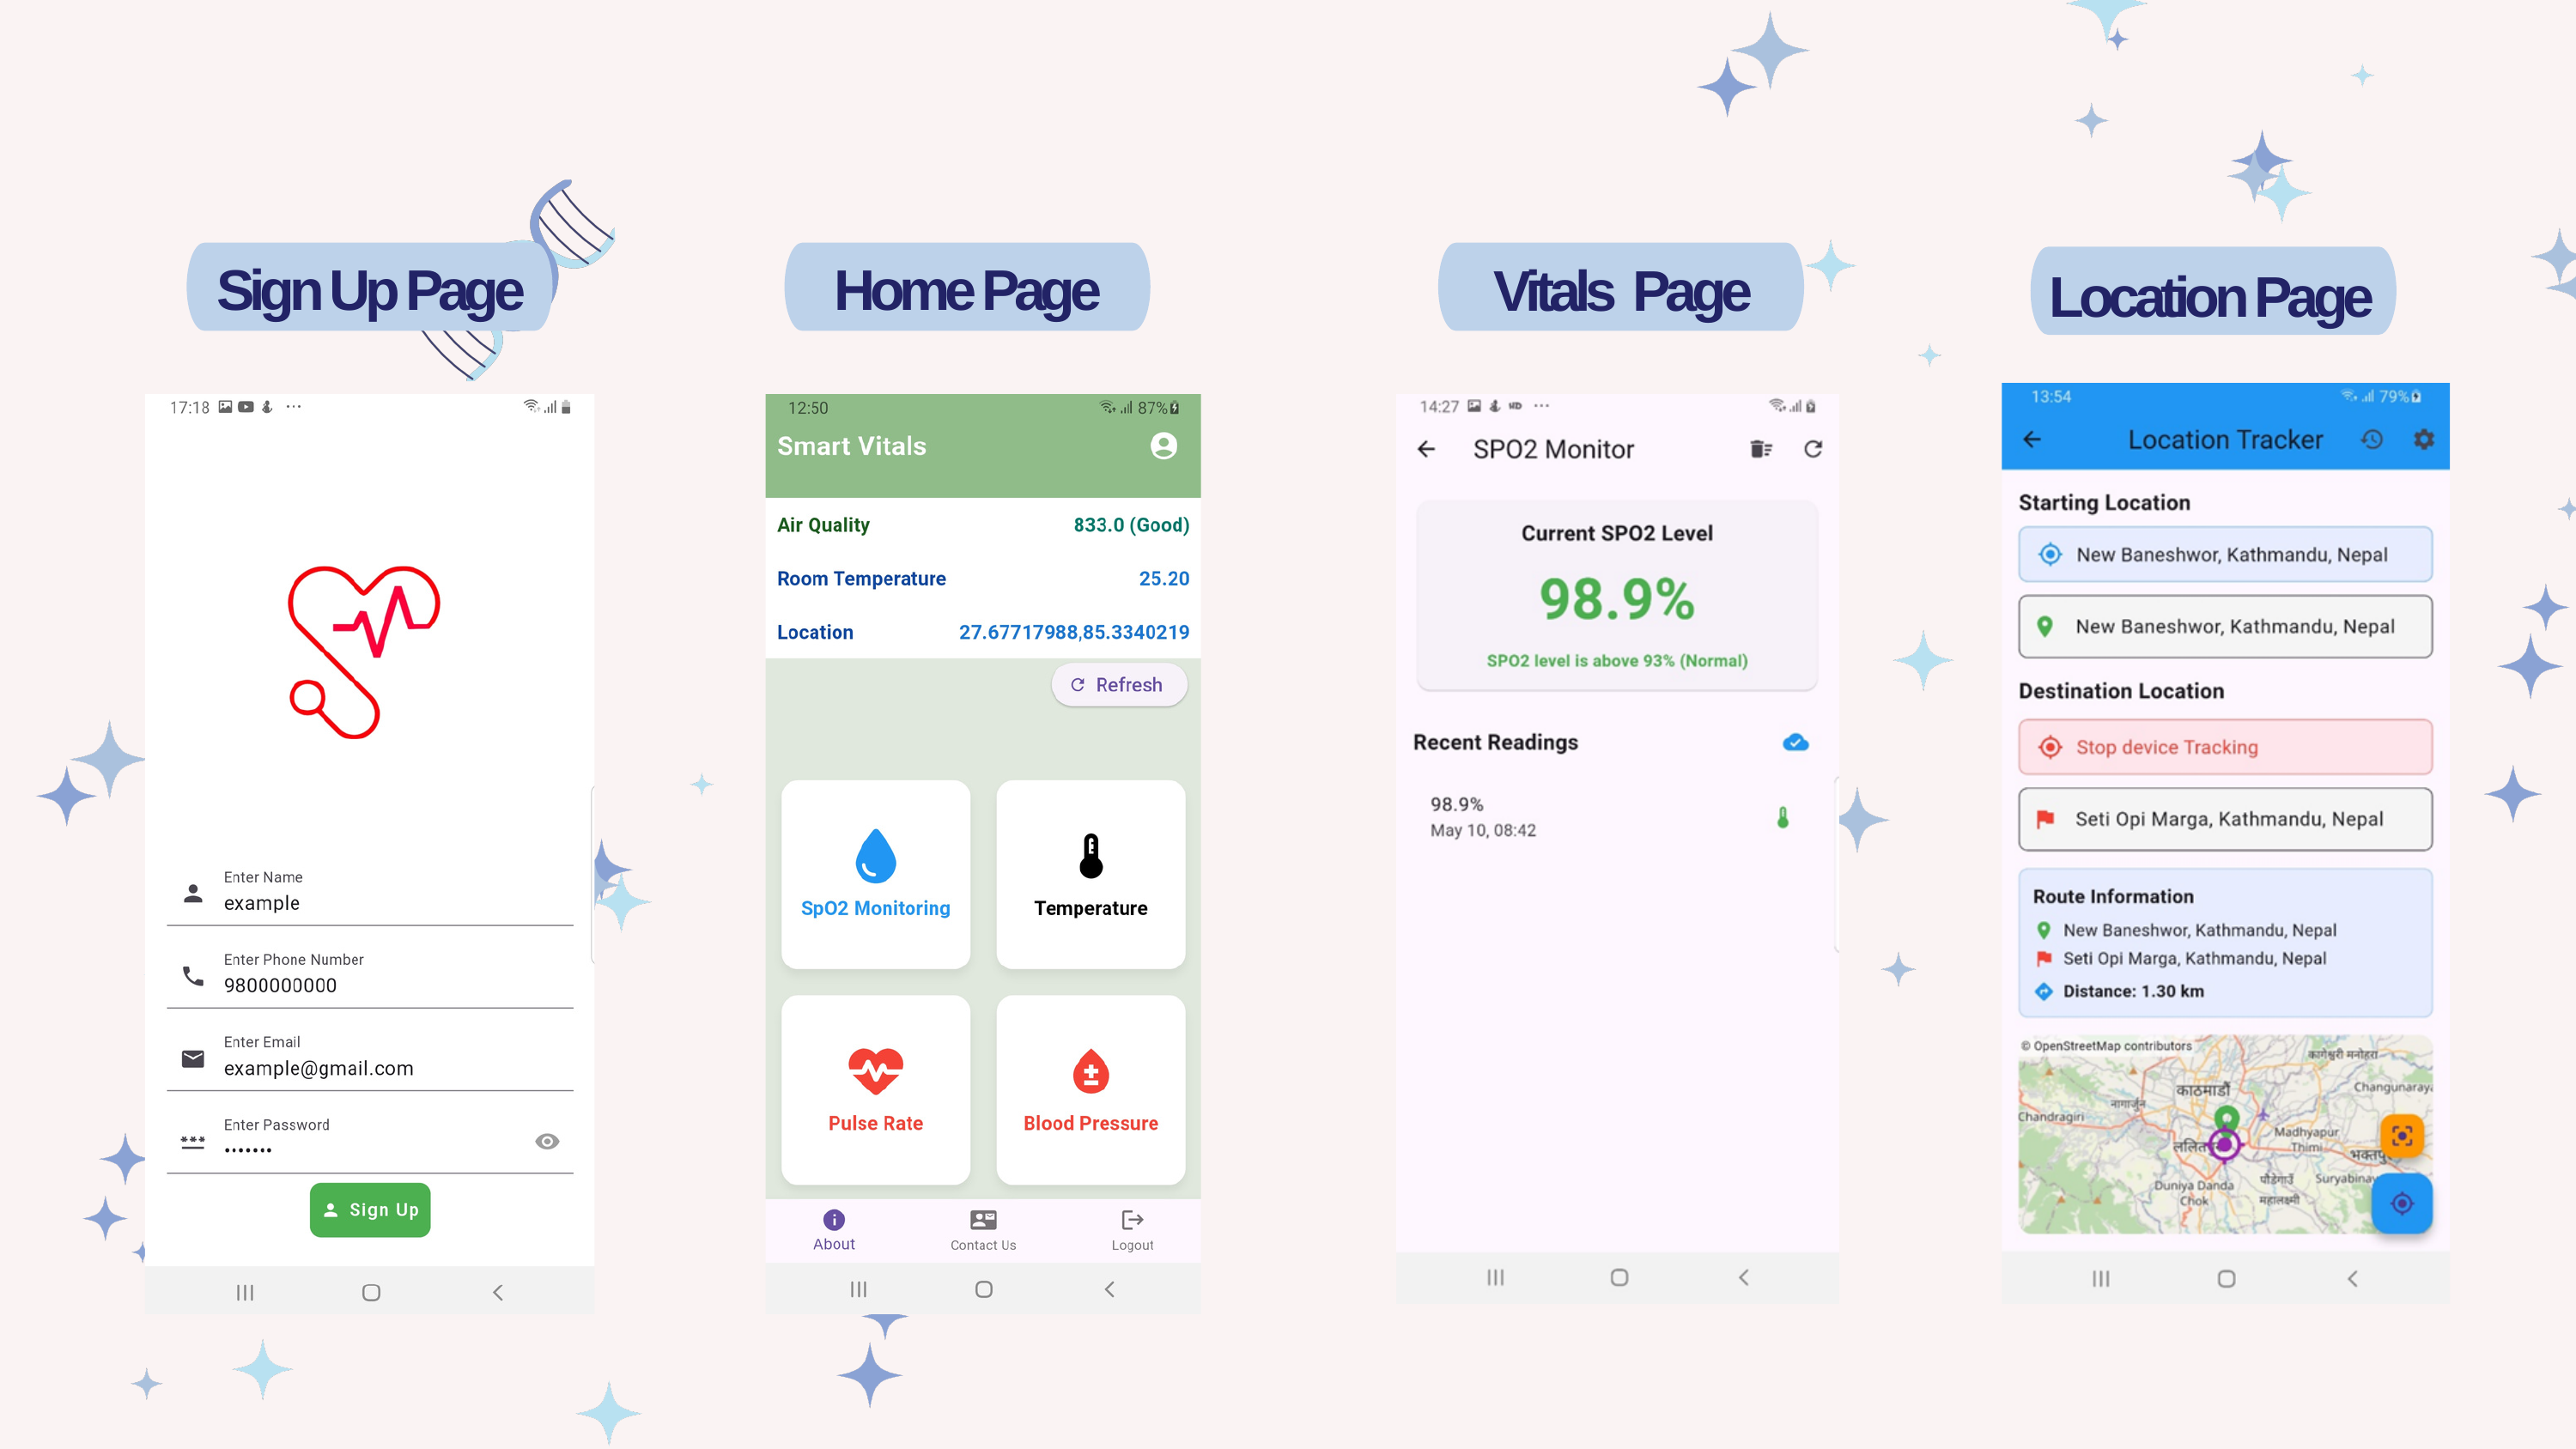

Sign Up Page
Home Page

Vitals  Page

Location Page